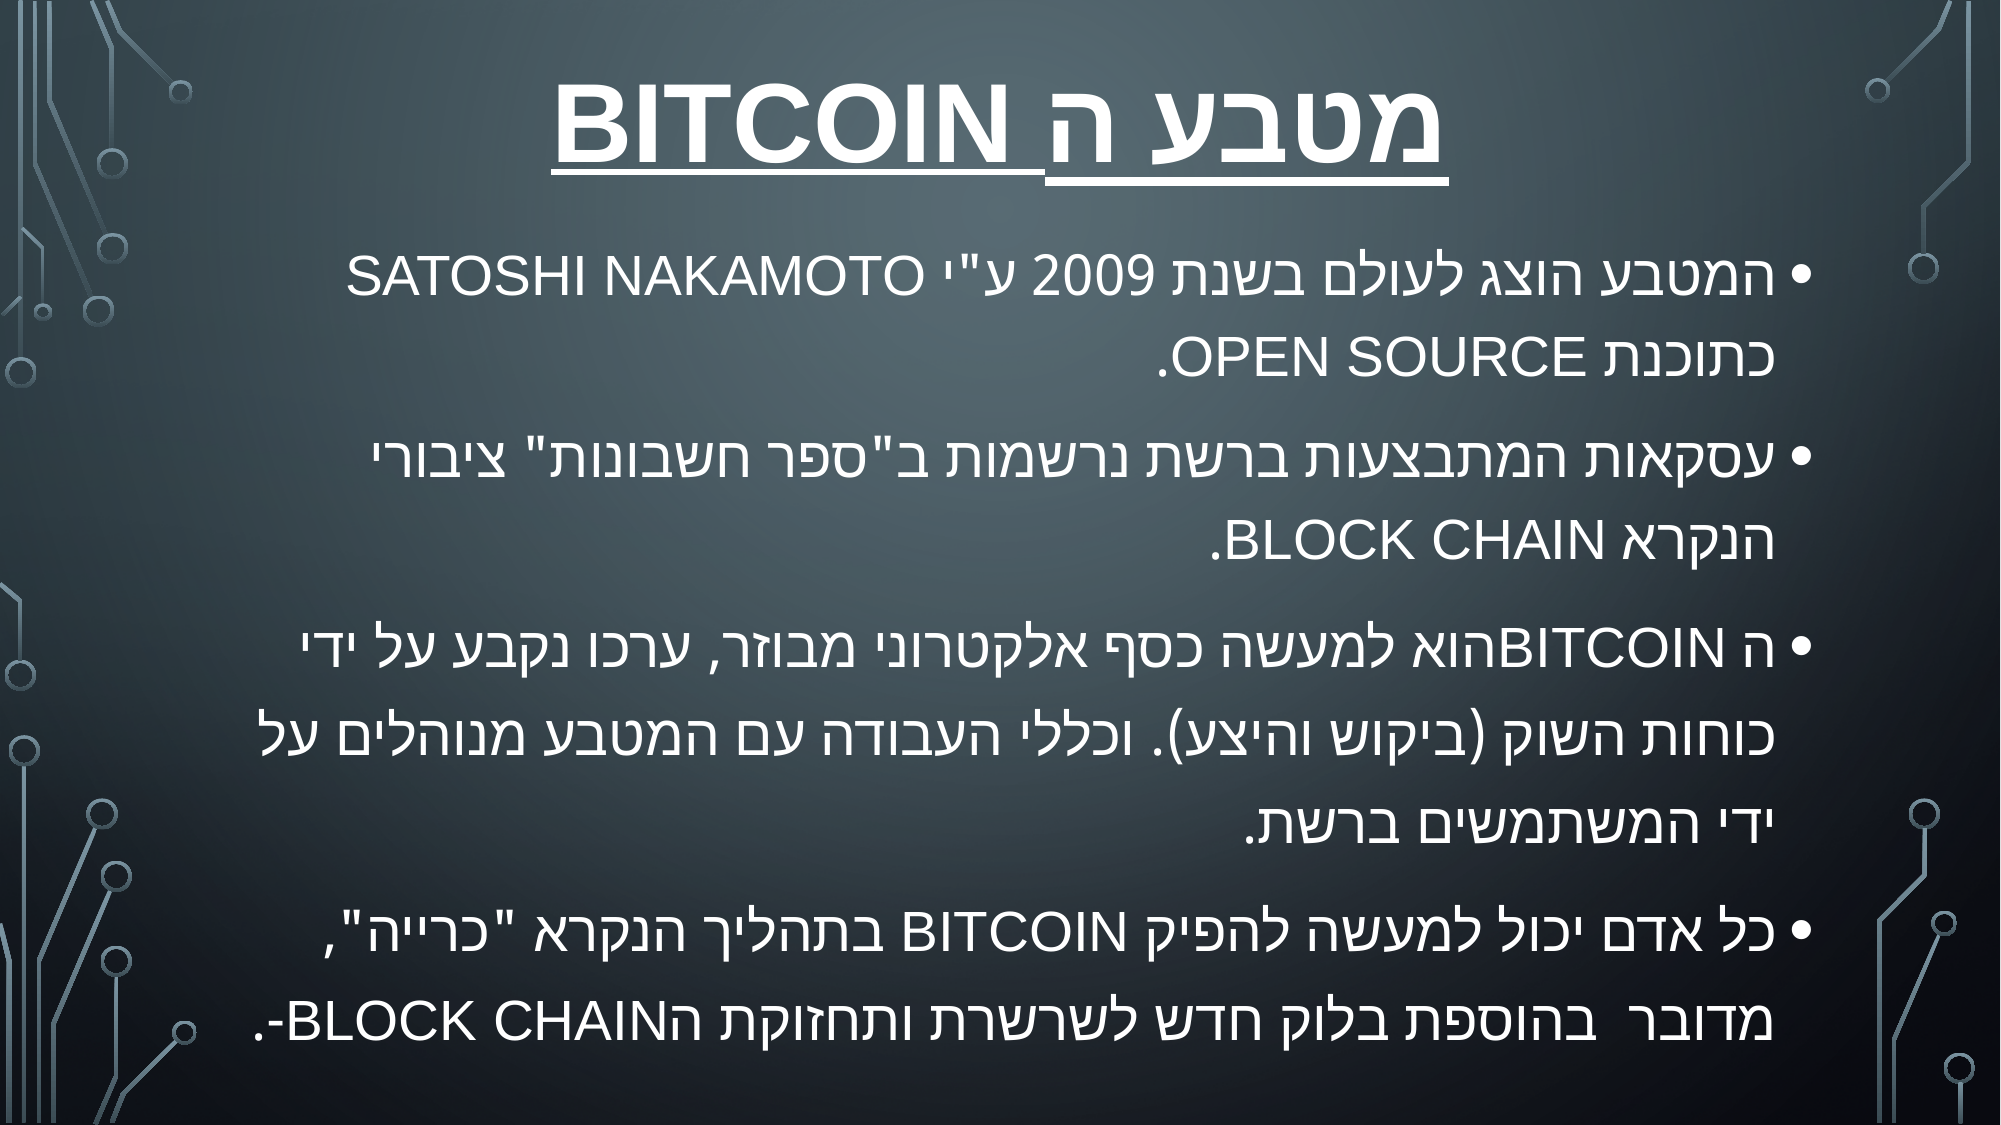

# Bitcoin מטבע ה
המטבע הוצג לעולם בשנת 2009 ע"י Satoshi Nakamoto כתוכנת open source.
עסקאות המתבצעות ברשת נרשמות ב"ספר חשבונות" ציבורי הנקרא Block Chain.
ה Bitcoinהוא למעשה כסף אלקטרוני מבוזר, ערכו נקבע על ידי כוחות השוק (ביקוש והיצע). וכללי העבודה עם המטבע מנוהלים על ידי המשתמשים ברשת.
כל אדם יכול למעשה להפיק Bitcoin בתהליך הנקרא "כרייה", מדובר  בהוספת בלוק חדש לשרשרת ותחזוקת הBlock Chain-.